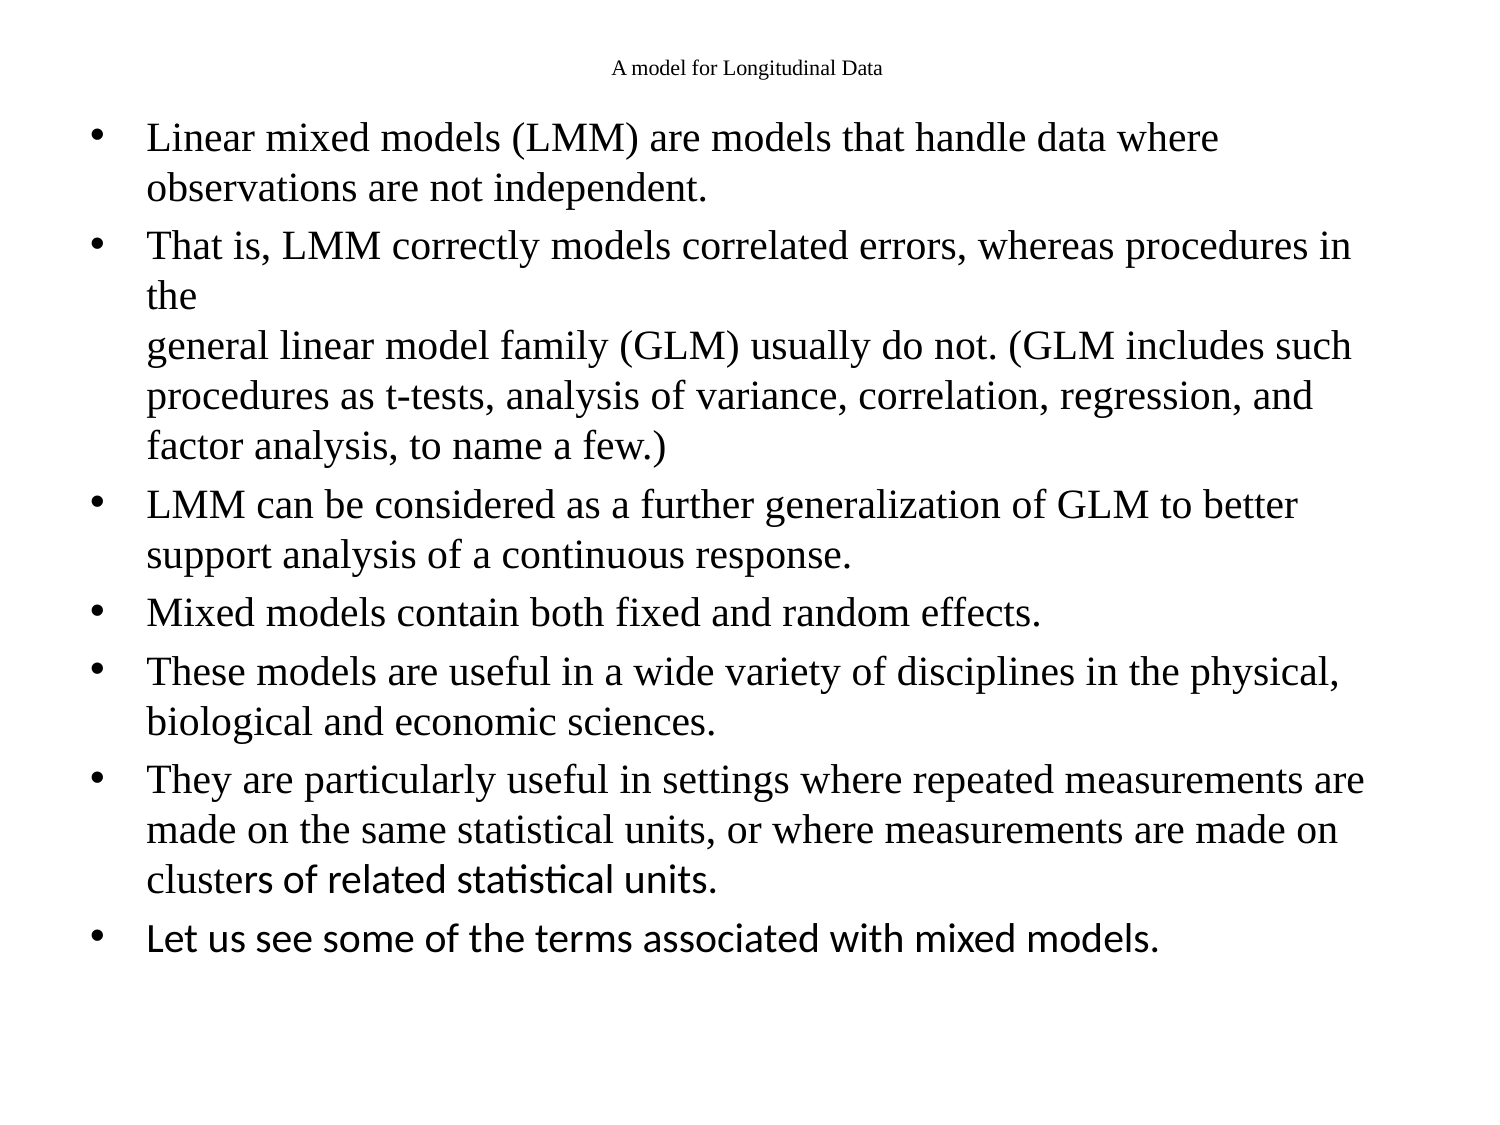

# A model for Longitudinal Data
Linear mixed models (LMM) are models that handle data where observations are not independent.
That is, LMM correctly models correlated errors, whereas procedures in the
general linear model family (GLM) usually do not. (GLM includes such procedures as t-tests, analysis of variance, correlation, regression, and factor analysis, to name a few.)
LMM can be considered as a further generalization of GLM to better support analysis of a continuous response.
Mixed models contain both fixed and random effects.
These models are useful in a wide variety of disciplines in the physical, biological and economic sciences.
They are particularly useful in settings where repeated measurements are made on the same statistical units, or where measurements are made on clusters of related statistical units.
Let us see some of the terms associated with mixed models.